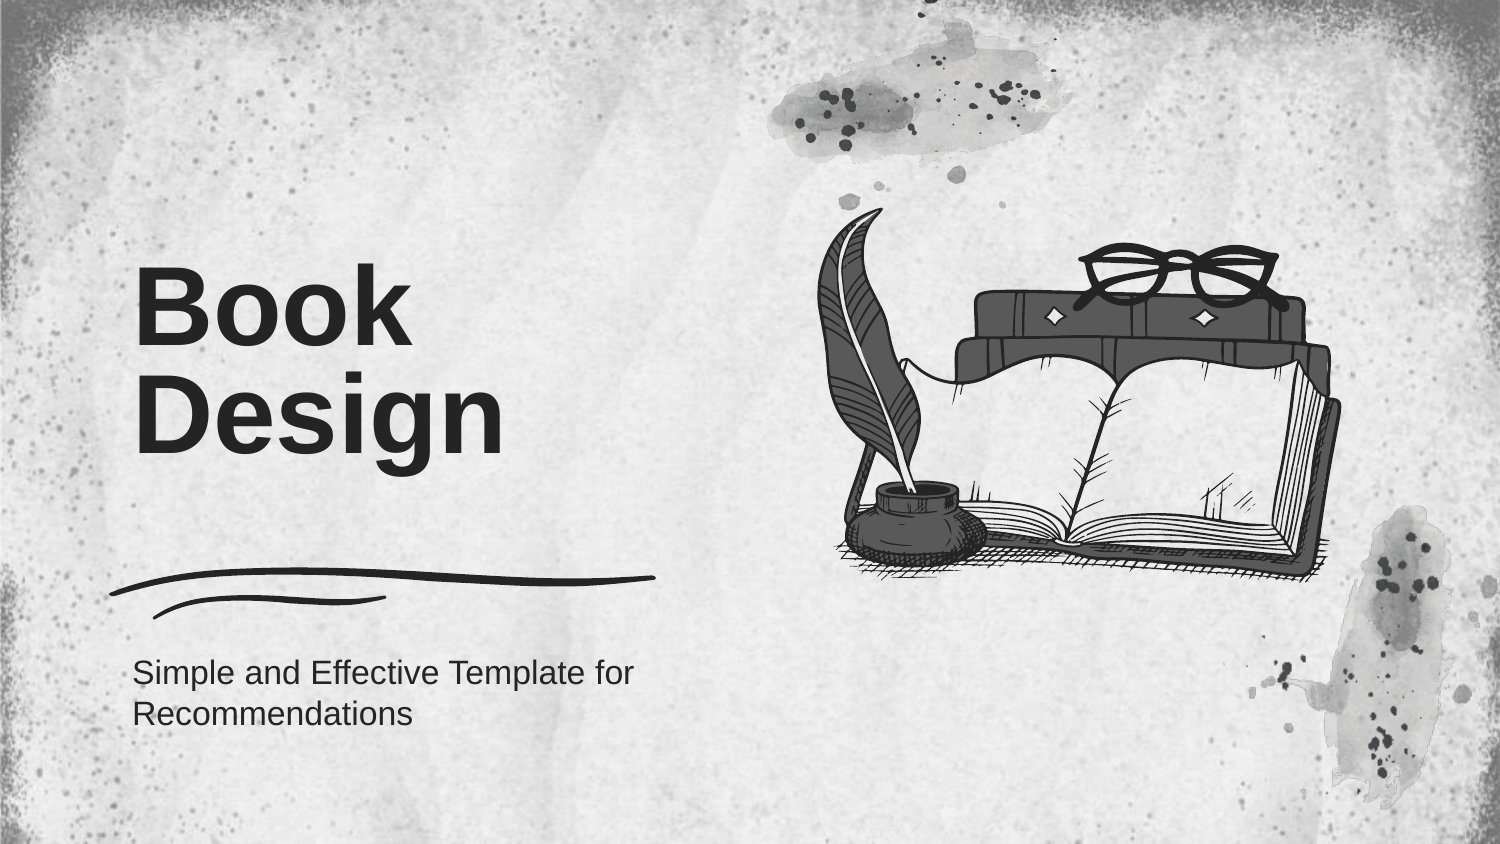

# Book Design

Simple and Effective Template for Recommendations